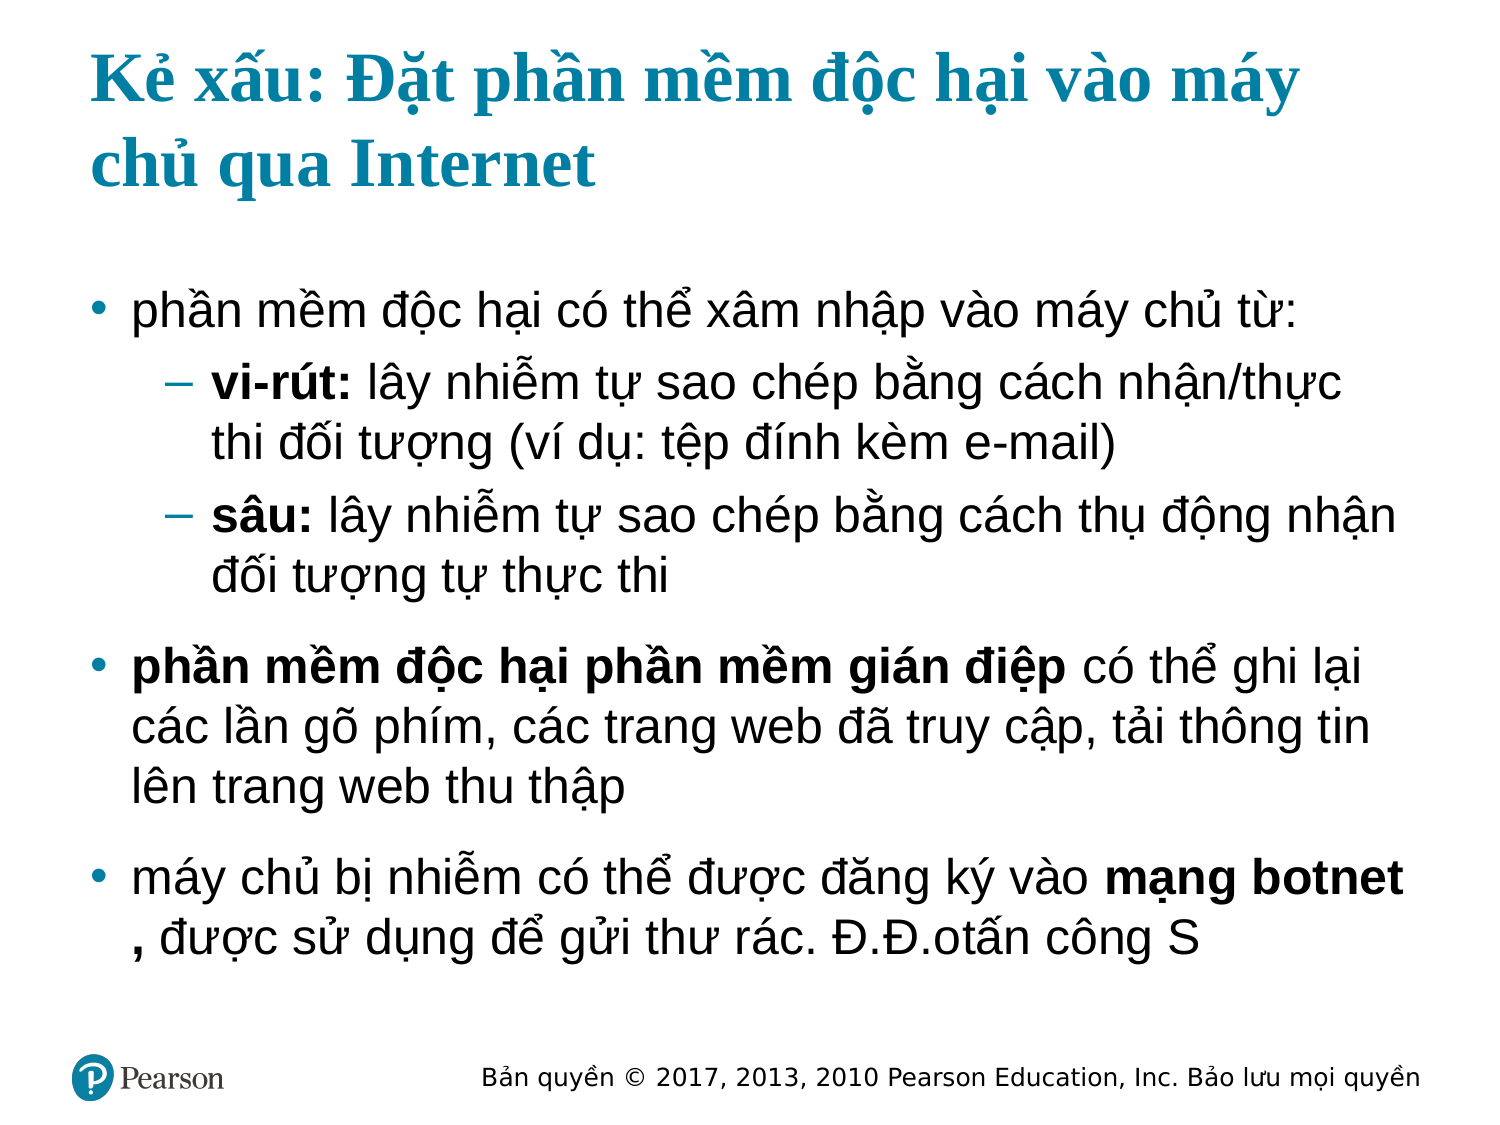

# Kẻ xấu: Đặt phần mềm độc hại vào máy chủ qua Internet
phần mềm độc hại có thể xâm nhập vào máy chủ từ:
vi-rút: lây nhiễm tự sao chép bằng cách nhận/thực thi đối tượng (ví dụ: tệp đính kèm e-mail)
sâu: lây nhiễm tự sao chép bằng cách thụ động nhận đối tượng tự thực thi
phần mềm độc hại phần mềm gián điệp có thể ghi lại các lần gõ phím, các trang web đã truy cập, tải thông tin lên trang web thu thập
máy chủ bị nhiễm có thể được đăng ký vào mạng botnet , được sử dụng để gửi thư rác. Đ. Đ. o tấn công S